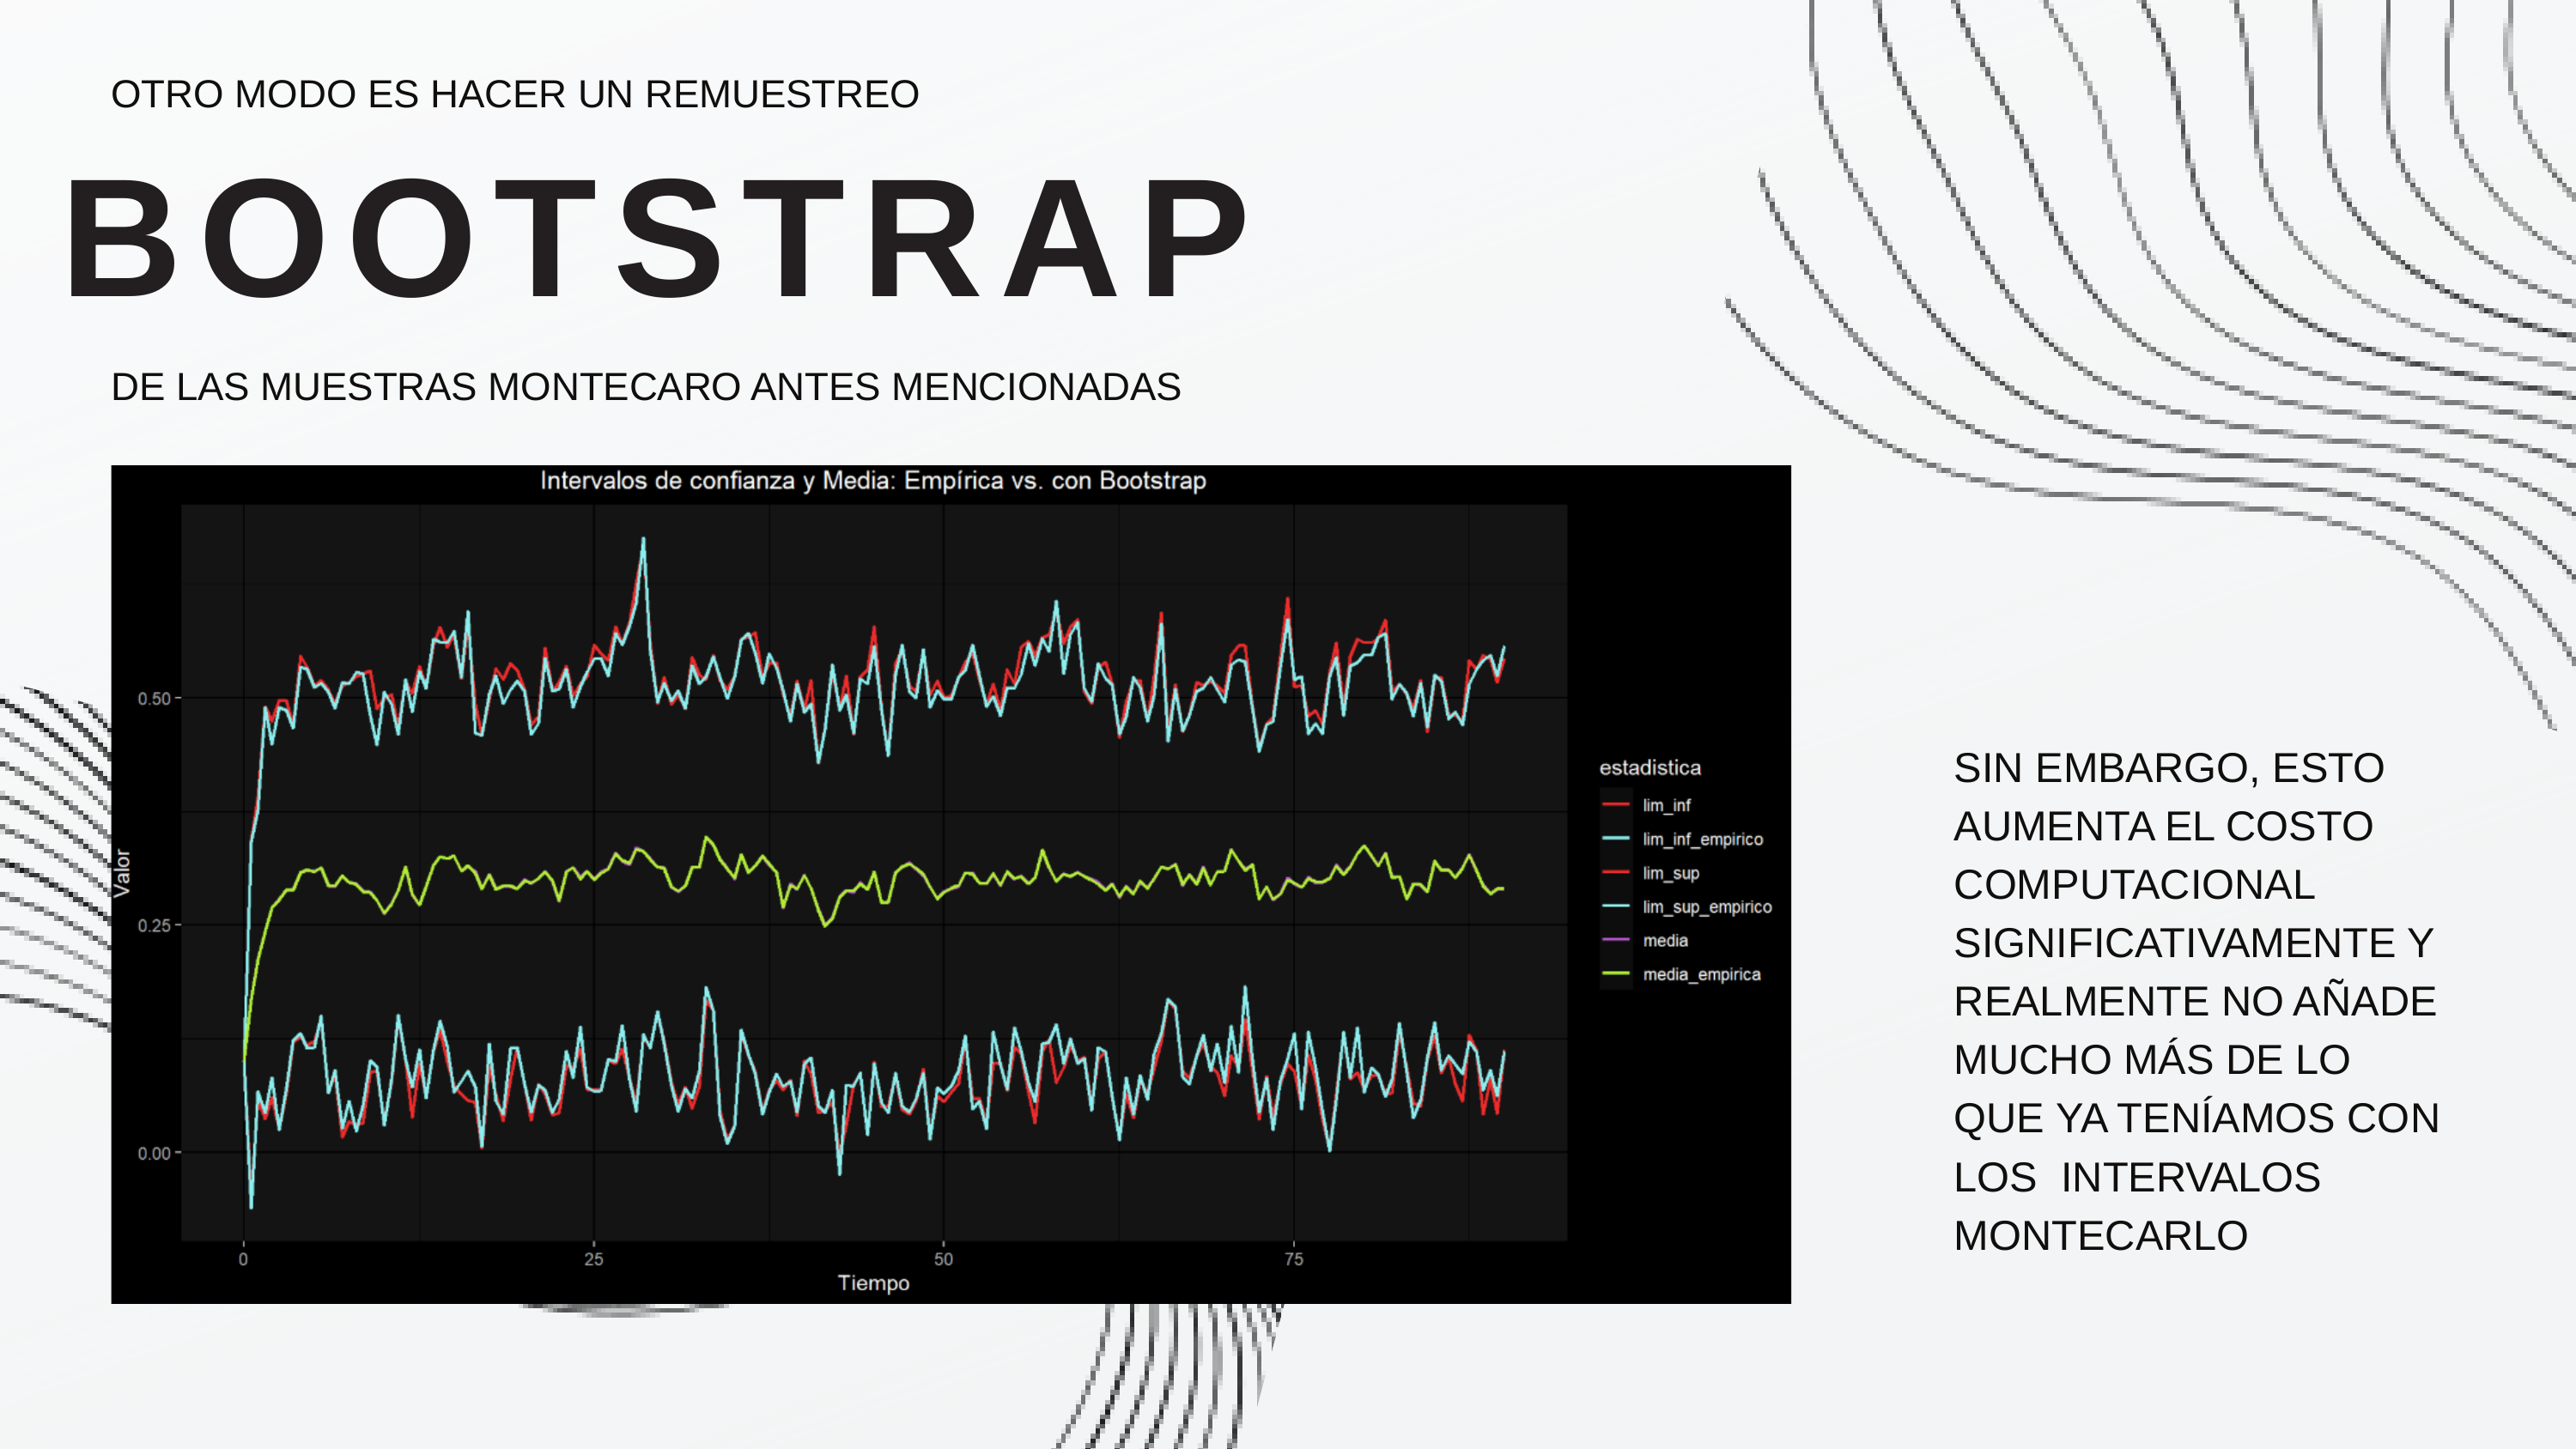

OTRO MODO ES HACER UN REMUESTREO
BOOTSTRAP
DE LAS MUESTRAS MONTECARO ANTES MENCIONADAS

SIN EMBARGO, ESTO AUMENTA EL COSTO COMPUTACIONAL SIGNIFICATIVAMENTE Y REALMENTE NO AÑADE MUCHO MÁS DE LO QUE YA TENÍAMOS CON LOS  INTERVALOS MONTECARLO